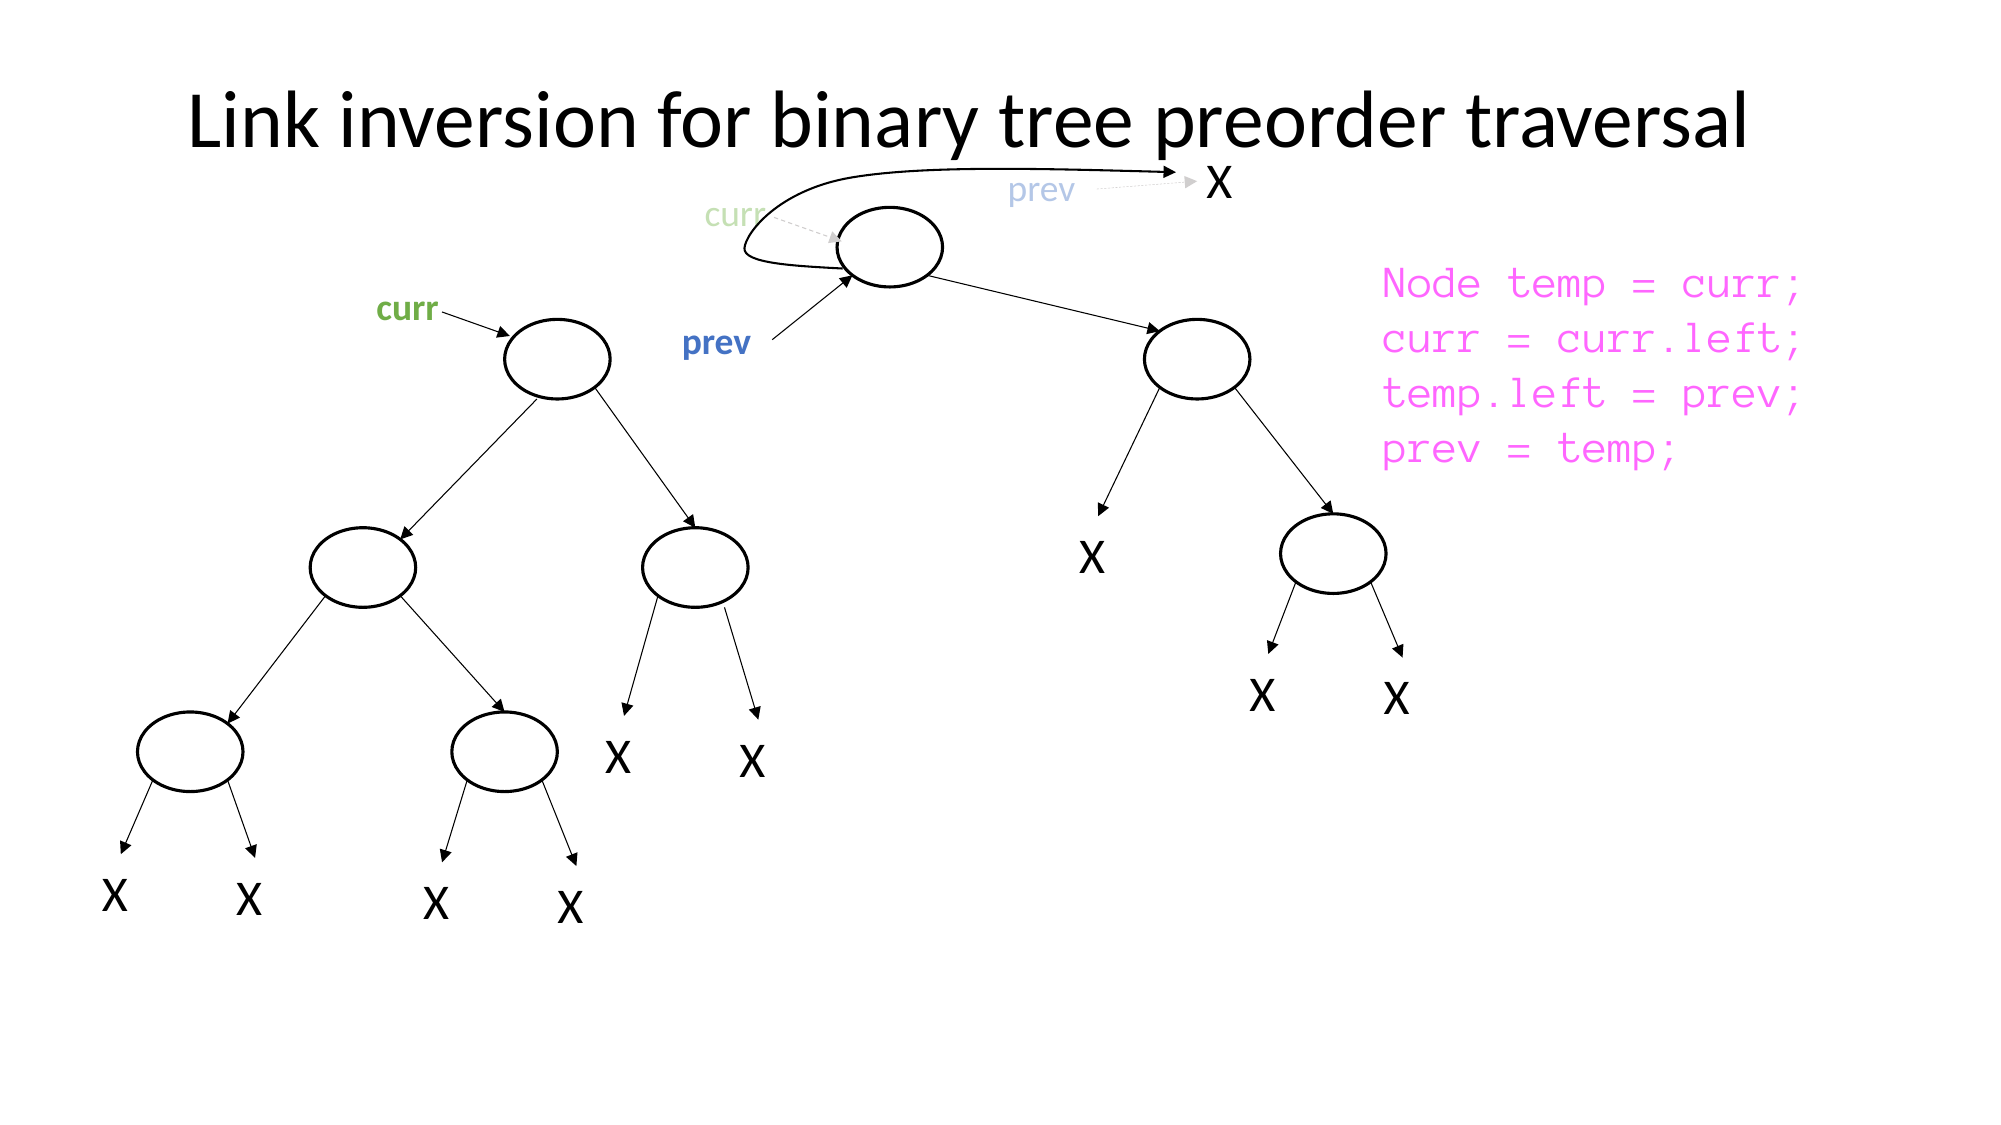

# Link inversion for binary tree preorder traversal
X
prev

curr

Node temp = curr;
curr = curr.left;
temp.left = prev;
prev = temp;
curr
prev

X

X
X

X
X
X
X
X
X